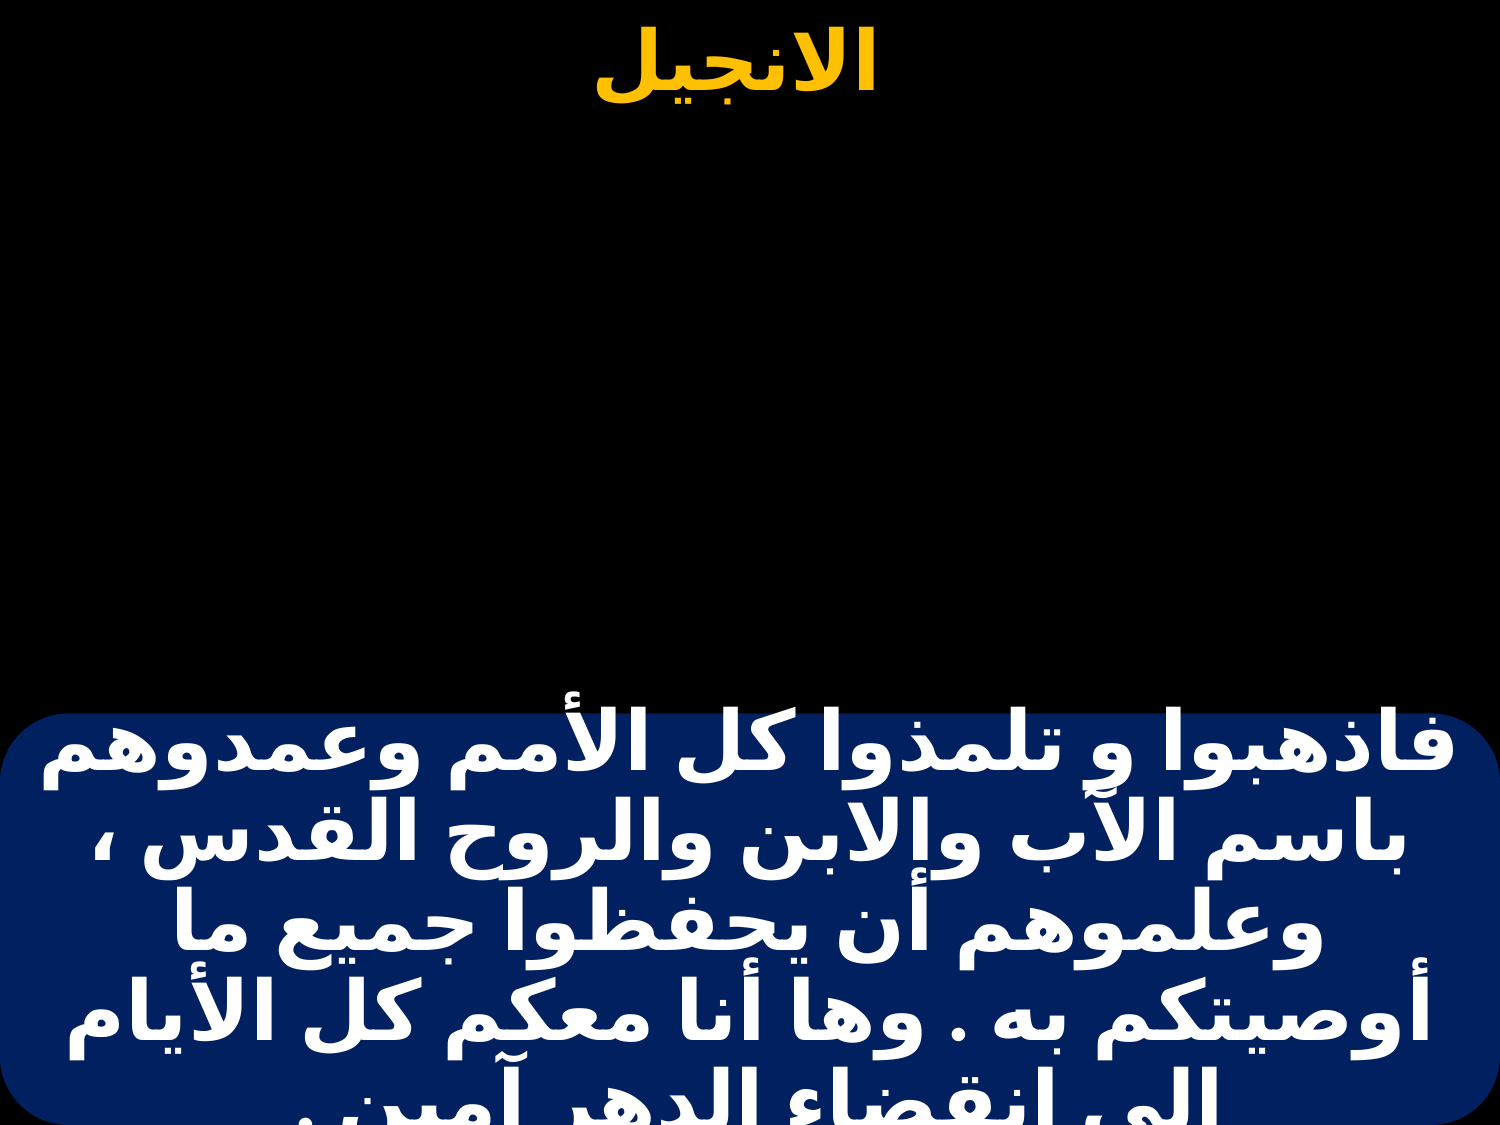

# فاذهبوا و تلمذوا كل الأمم وعمدوهم باسم الآب والابن والروح القدس ، وعلموهم أن يحفظوا جميع ما أوصيتكم به . وها أنا معكم كل الأيام إلى انقضاء الدهر آمين .